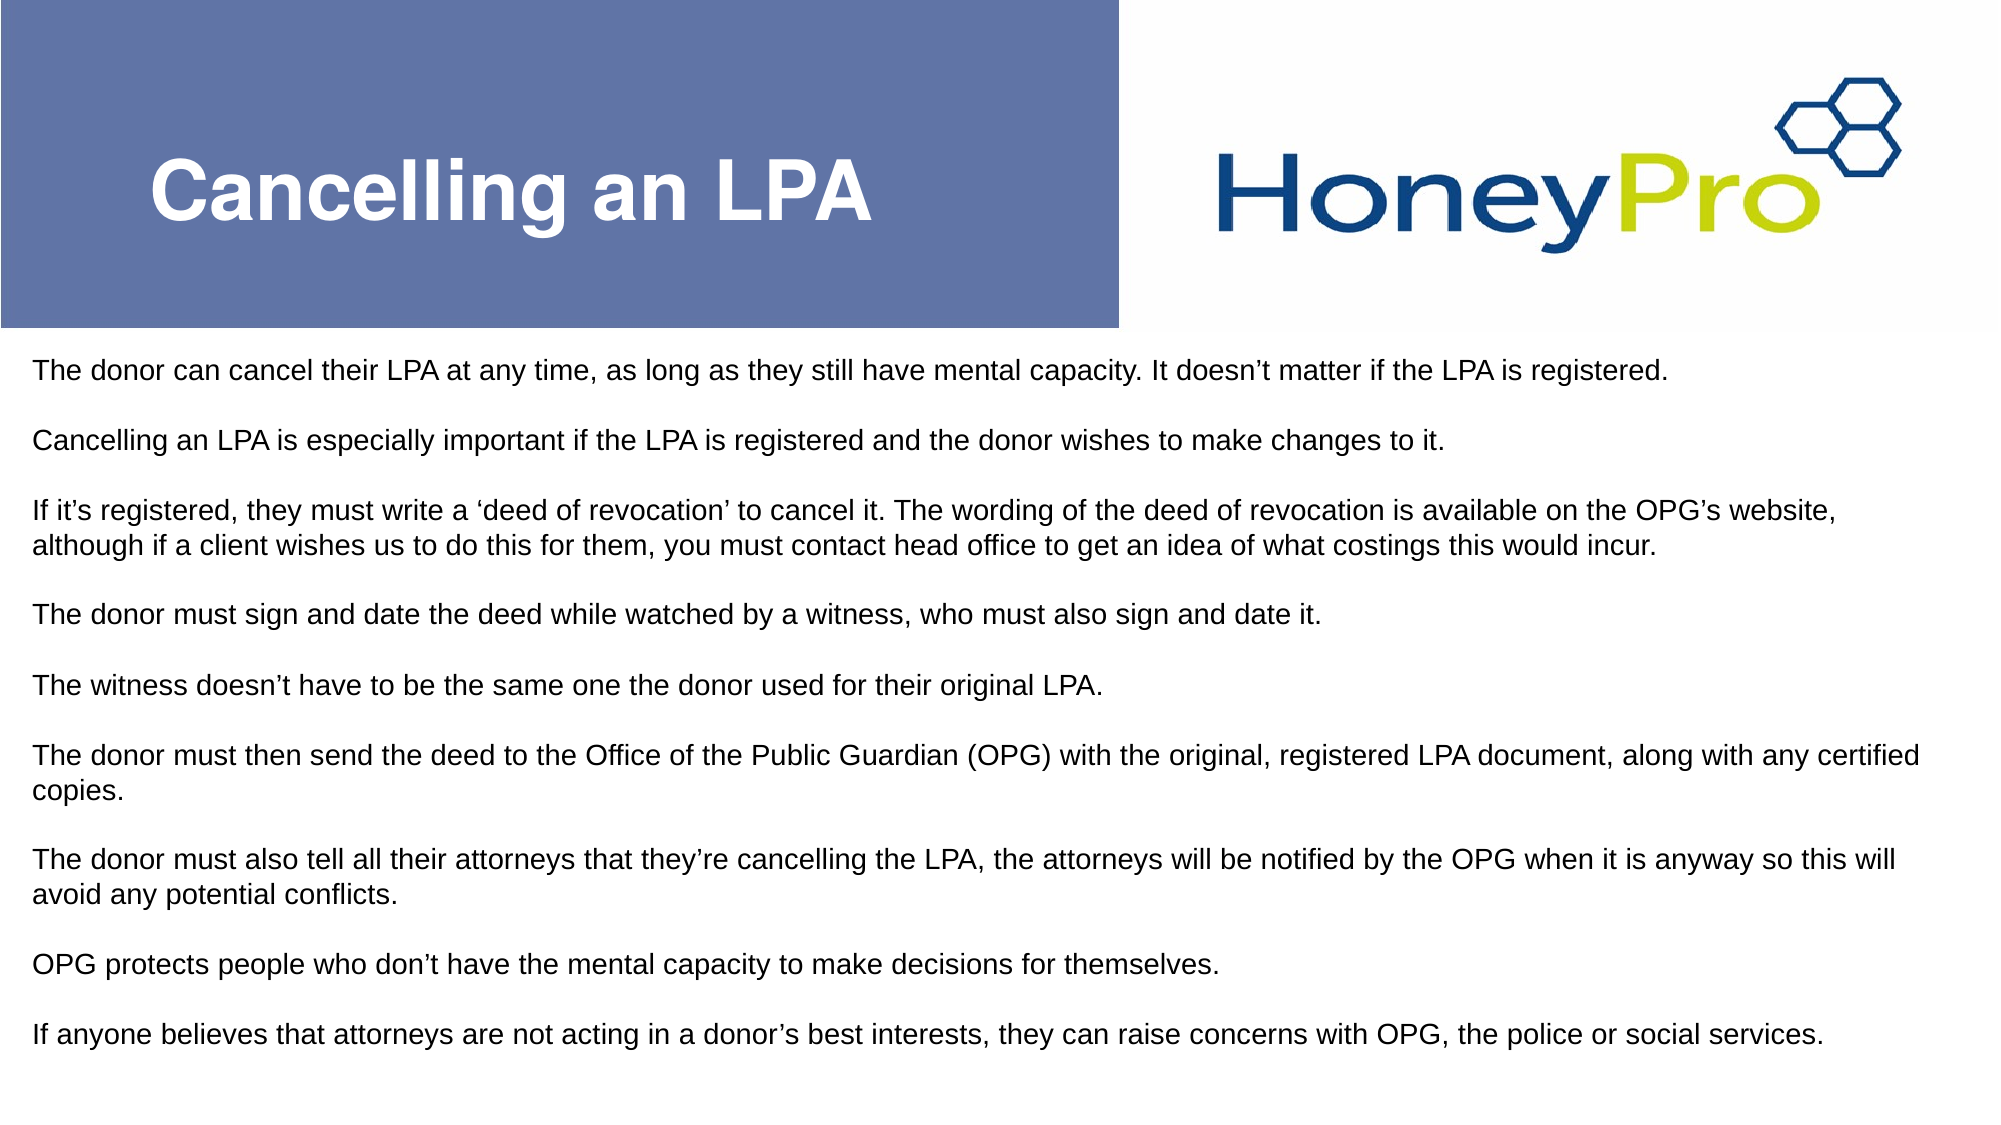

# Cancelling an LPA
The donor can cancel their LPA at any time, as long as they still have mental capacity. It doesn’t matter if the LPA is registered.

Cancelling an LPA is especially important if the LPA is registered and the donor wishes to make changes to it.

If it’s registered, they must write a ‘deed of revocation’ to cancel it. The wording of the deed of revocation is available on the OPG’s website, although if a client wishes us to do this for them, you must contact head office to get an idea of what costings this would incur.

The donor must sign and date the deed while watched by a witness, who must also sign and date it.

The witness doesn’t have to be the same one the donor used for their original LPA.

The donor must then send the deed to the Office of the Public Guardian (OPG) with the original, registered LPA document, along with any certified copies.

The donor must also tell all their attorneys that they’re cancelling the LPA, the attorneys will be notified by the OPG when it is anyway so this will avoid any potential conflicts.

OPG protects people who don’t have the mental capacity to make decisions for themselves.

If anyone believes that attorneys are not acting in a donor’s best interests, they can raise concerns with OPG, the police or social services.